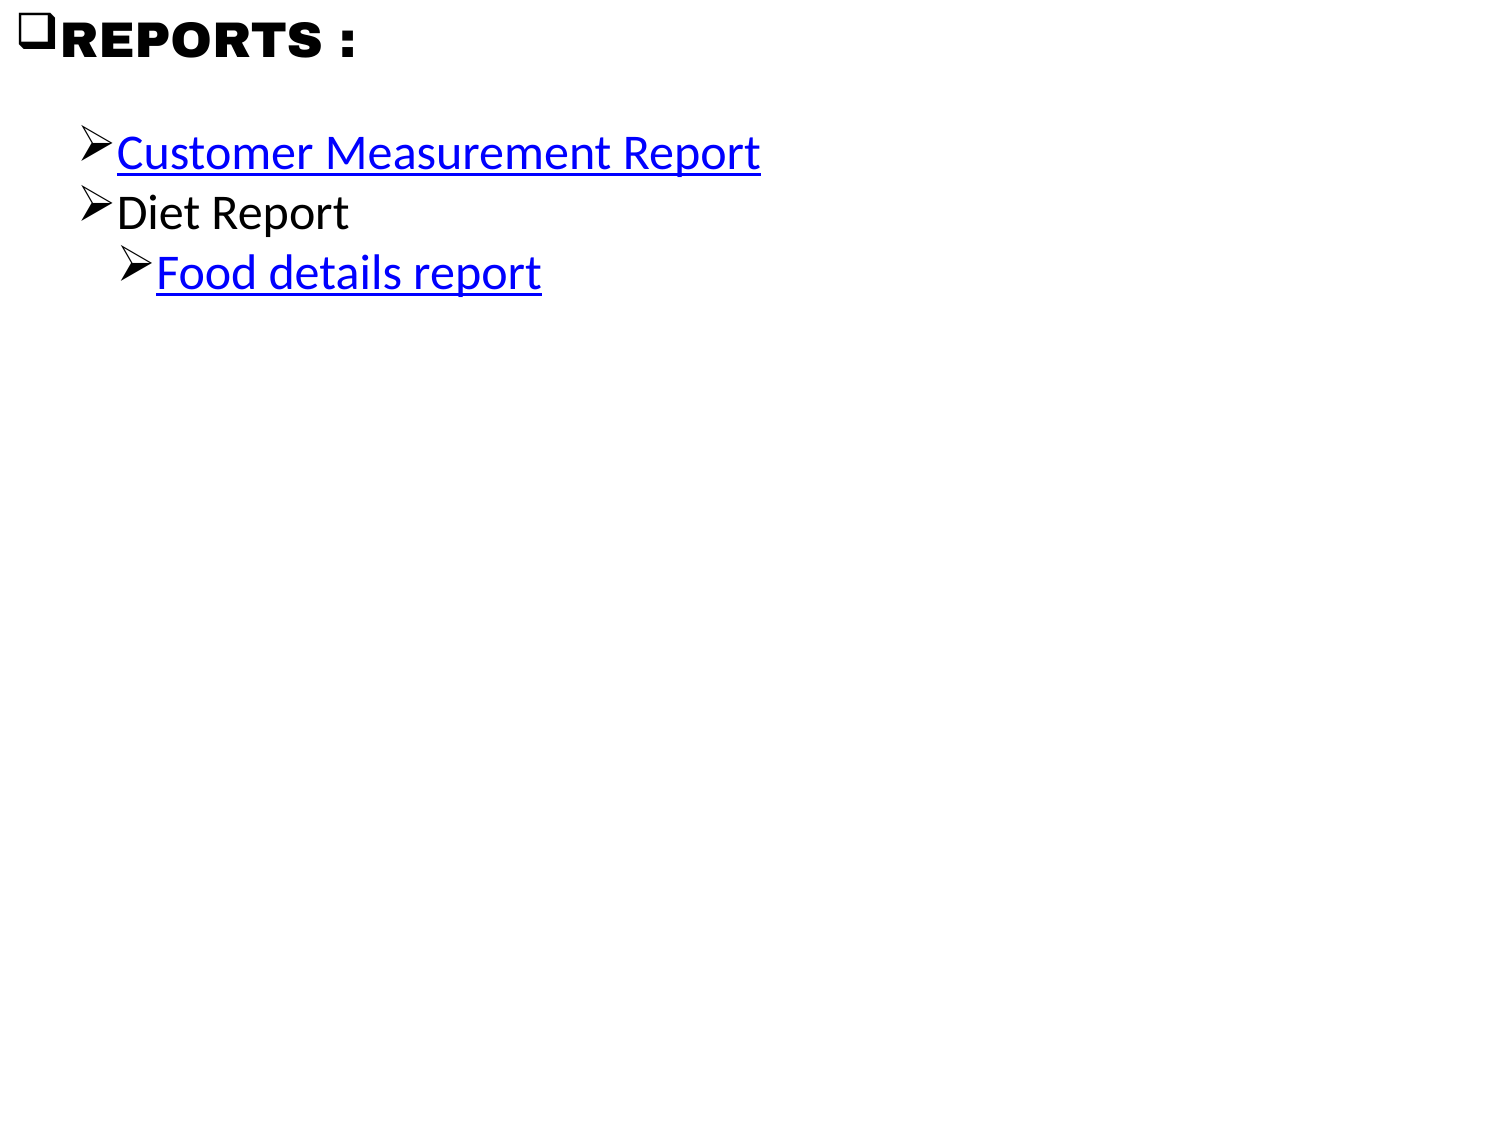

REPORTS :
Customer Measurement Report
Diet Report
Food details report